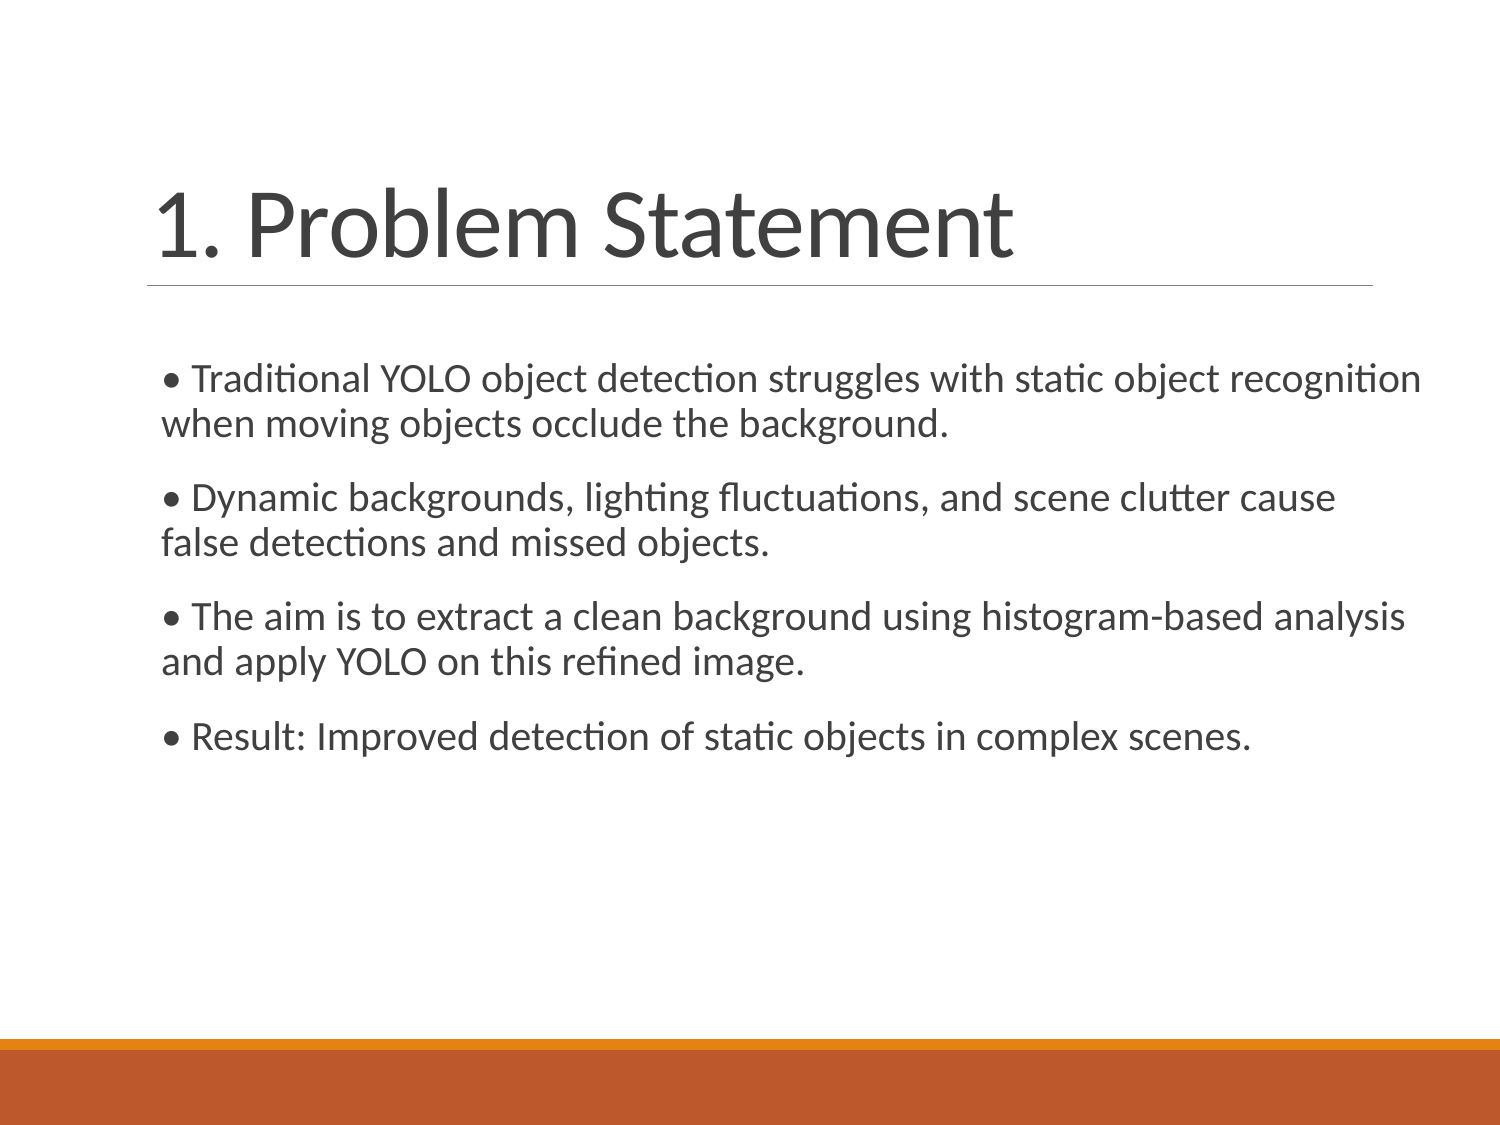

# 1. Problem Statement
• Traditional YOLO object detection struggles with static object recognition when moving objects occlude the background.
• Dynamic backgrounds, lighting fluctuations, and scene clutter cause false detections and missed objects.
• The aim is to extract a clean background using histogram-based analysis and apply YOLO on this refined image.
• Result: Improved detection of static objects in complex scenes.